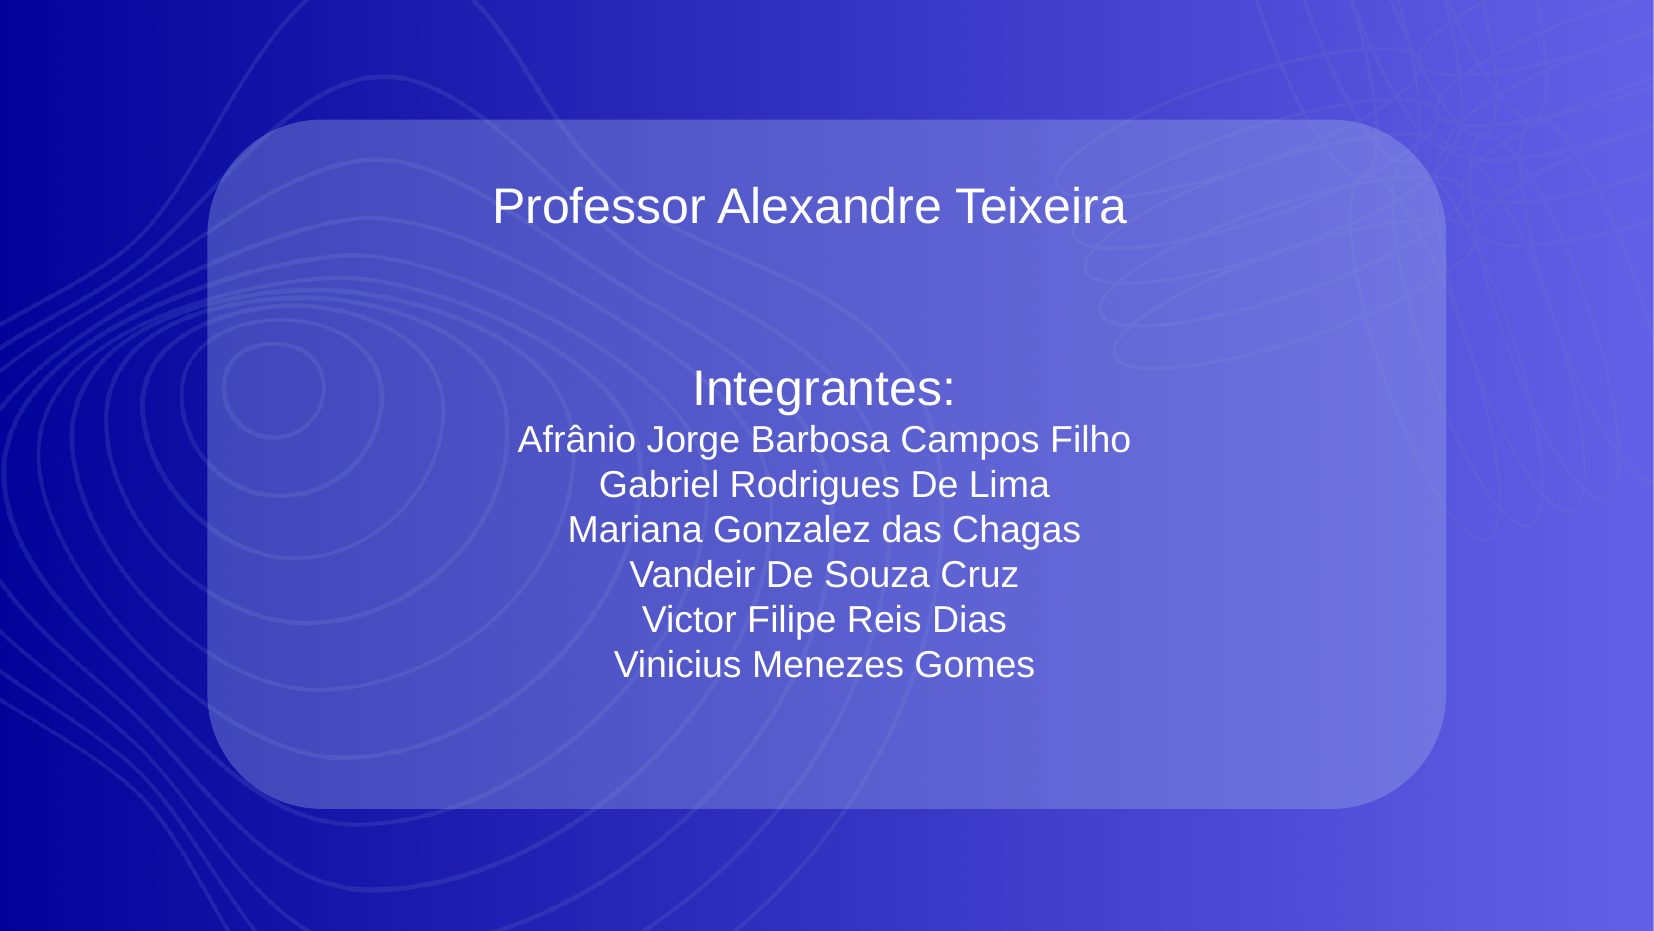

Professor Alexandre Teixeira
Integrantes:
Afrânio Jorge Barbosa Campos Filho
Gabriel Rodrigues De Lima
Mariana Gonzalez das Chagas
Vandeir De Souza Cruz
Victor Filipe Reis Dias
Vinicius Menezes Gomes